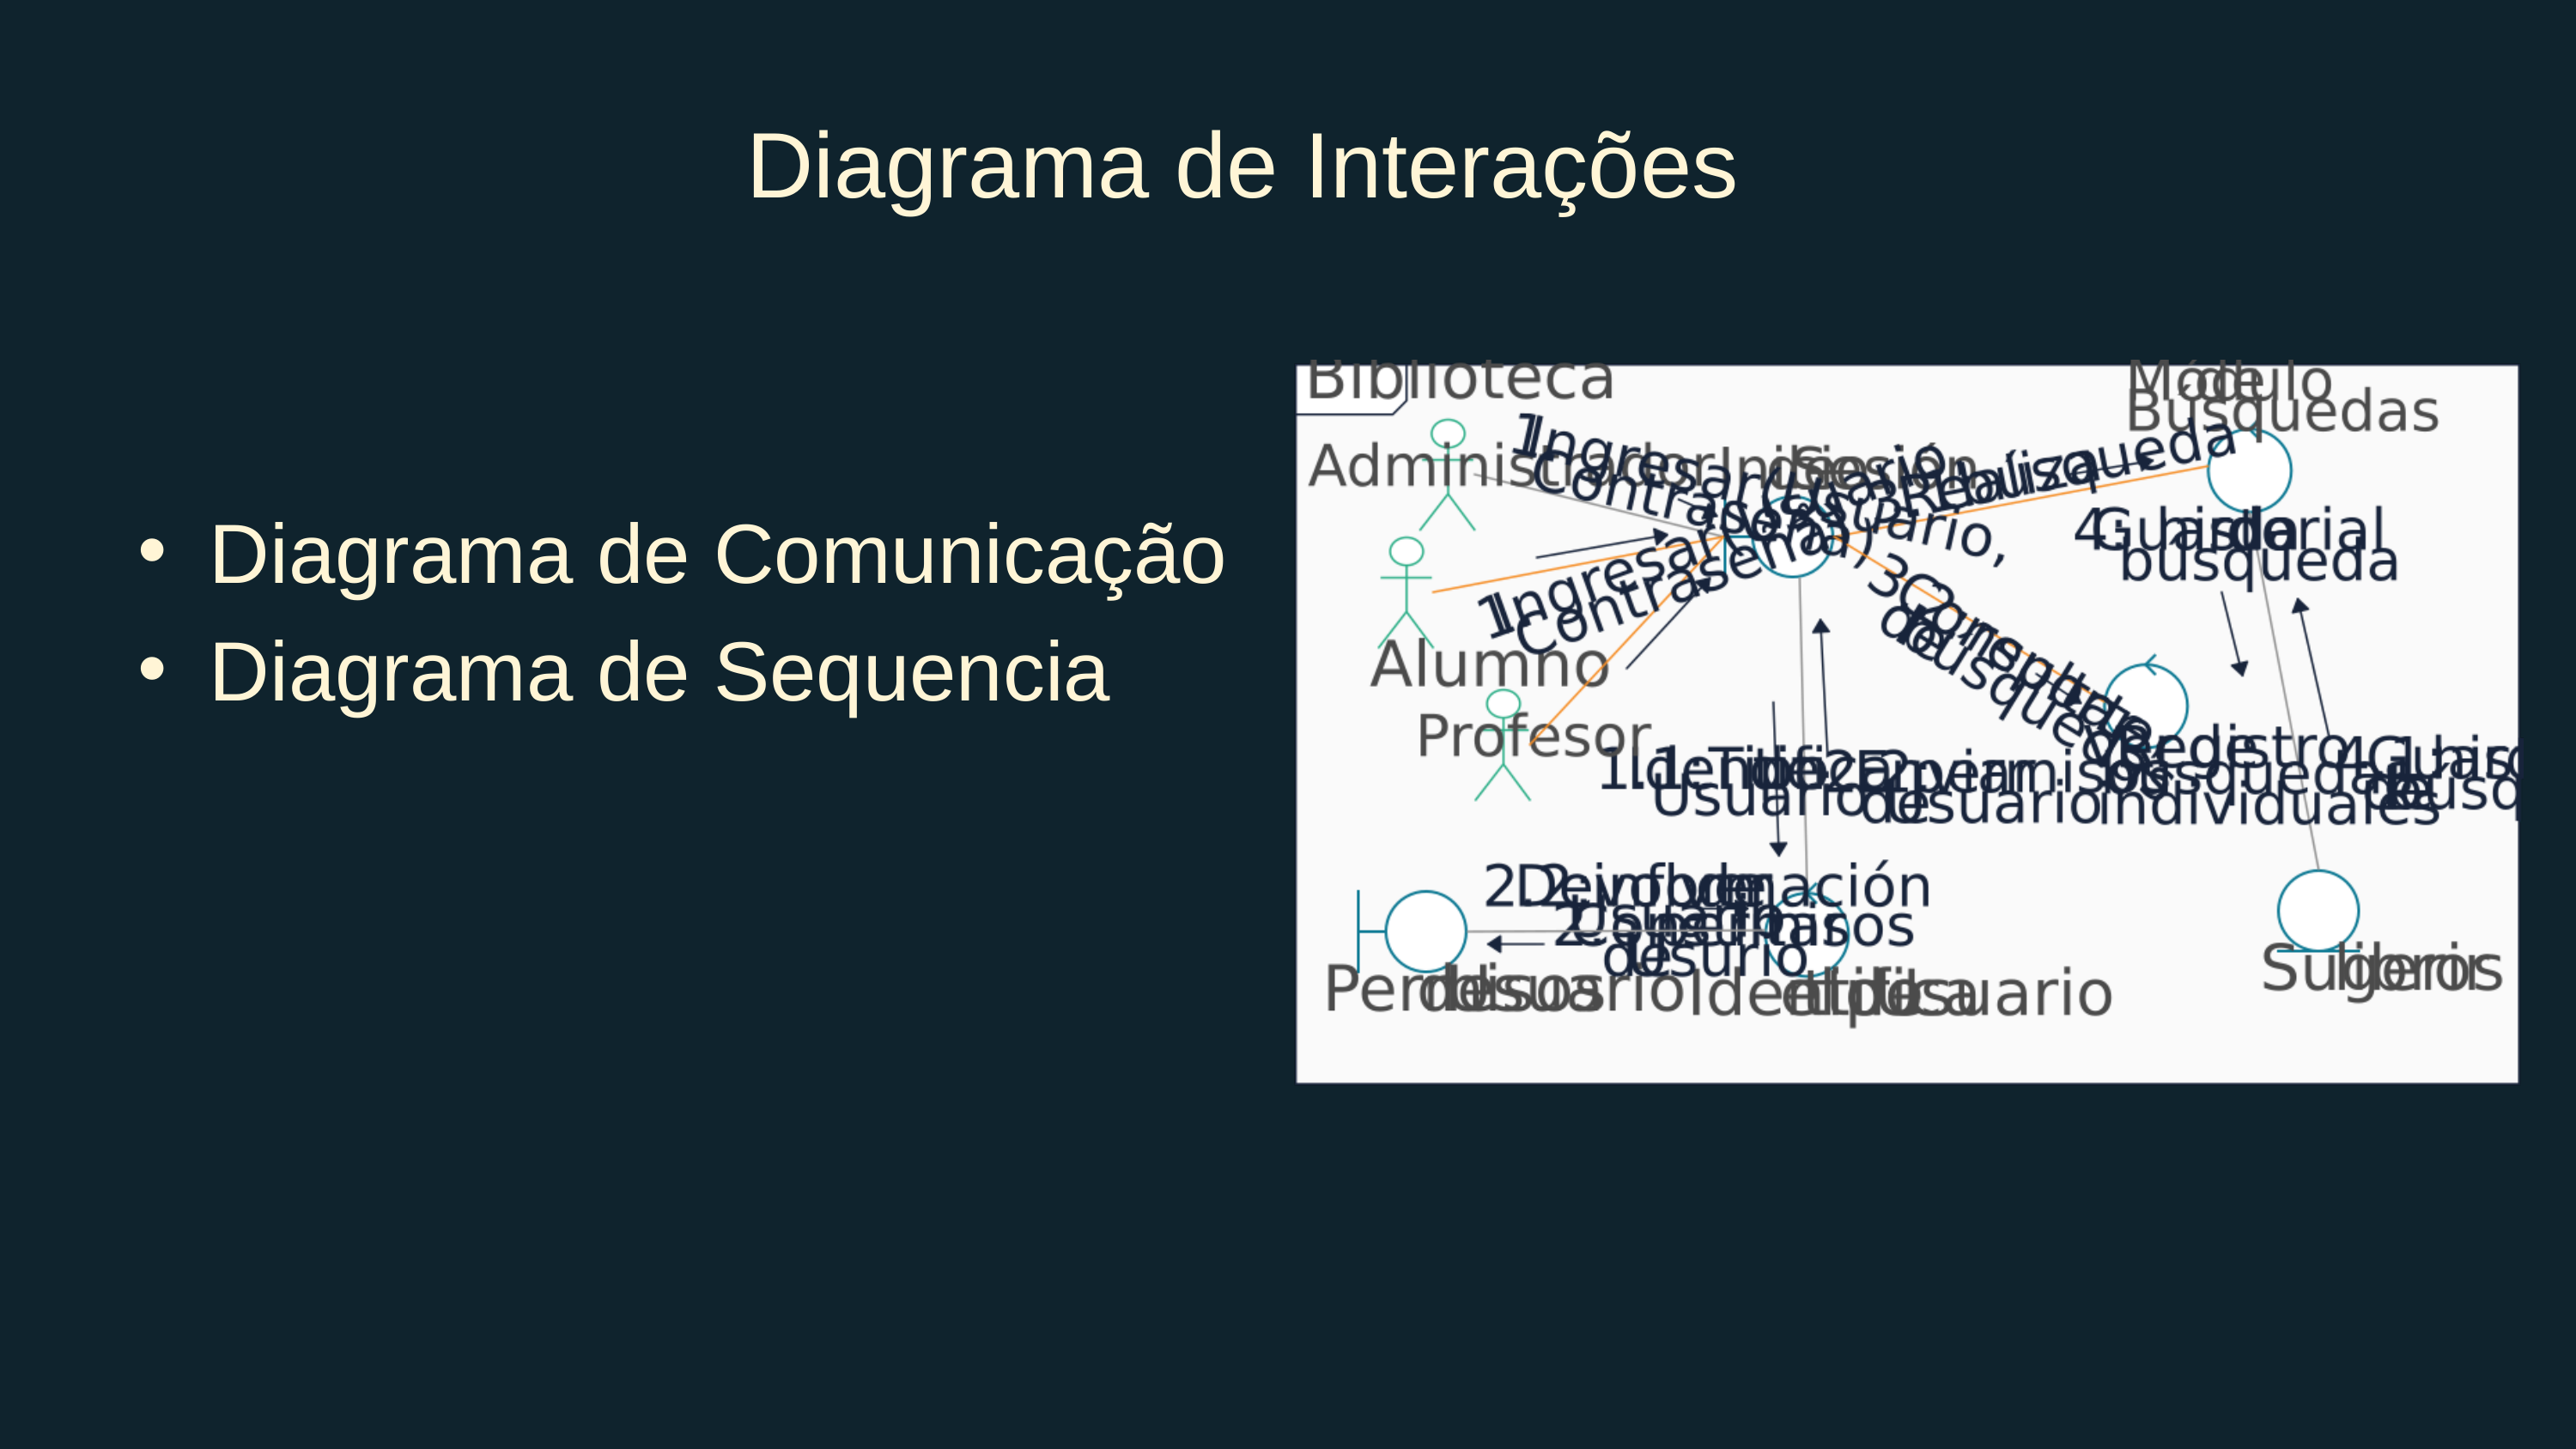

Diagrama de Interações

Diagrama de Comunicação
Diagrama de Sequencia